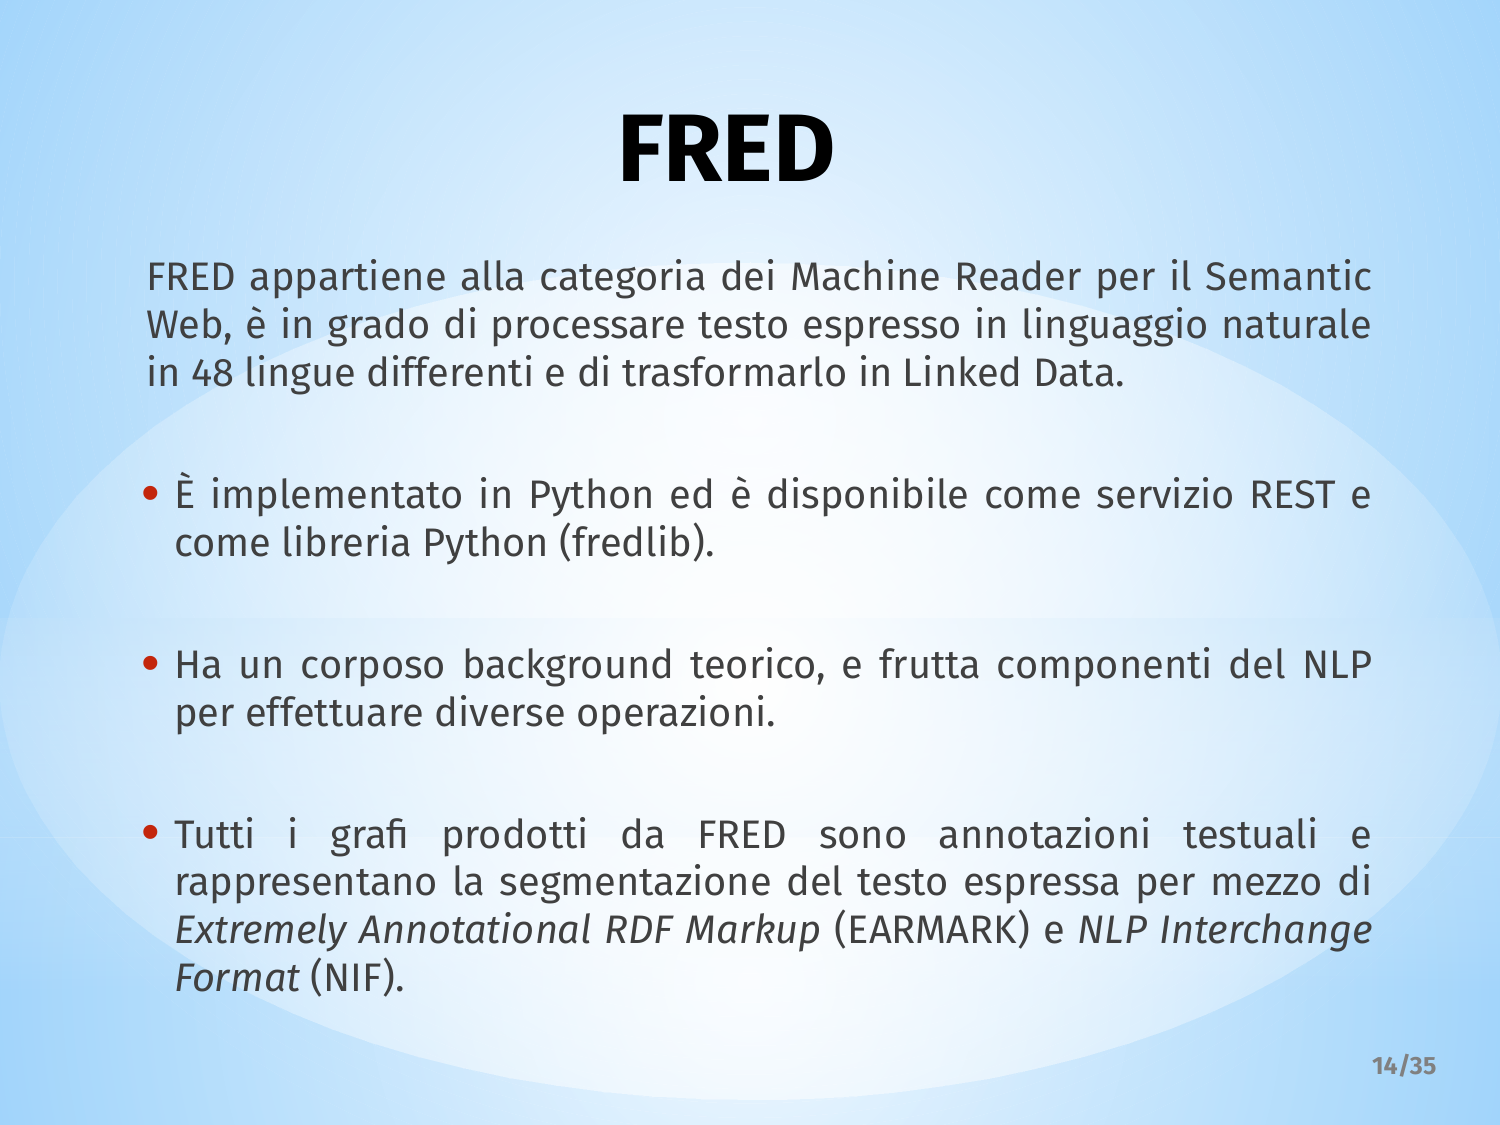

# FRED
FRED appartiene alla categoria dei Machine Reader per il Semantic Web, è in grado di processare testo espresso in linguaggio naturale in 48 lingue differenti e di trasformarlo in Linked Data.

È implementato in Python ed è disponibile come servizio REST e come libreria Python (fredlib).

Ha un corposo background teorico, e frutta componenti del NLP per effettuare diverse operazioni.

Tutti i grafi prodotti da FRED sono annotazioni testuali e rappresentano la segmentazione del testo espressa per mezzo di Extremely Annotational RDF Markup (EARMARK) e NLP Interchange Format (NIF).

14/35